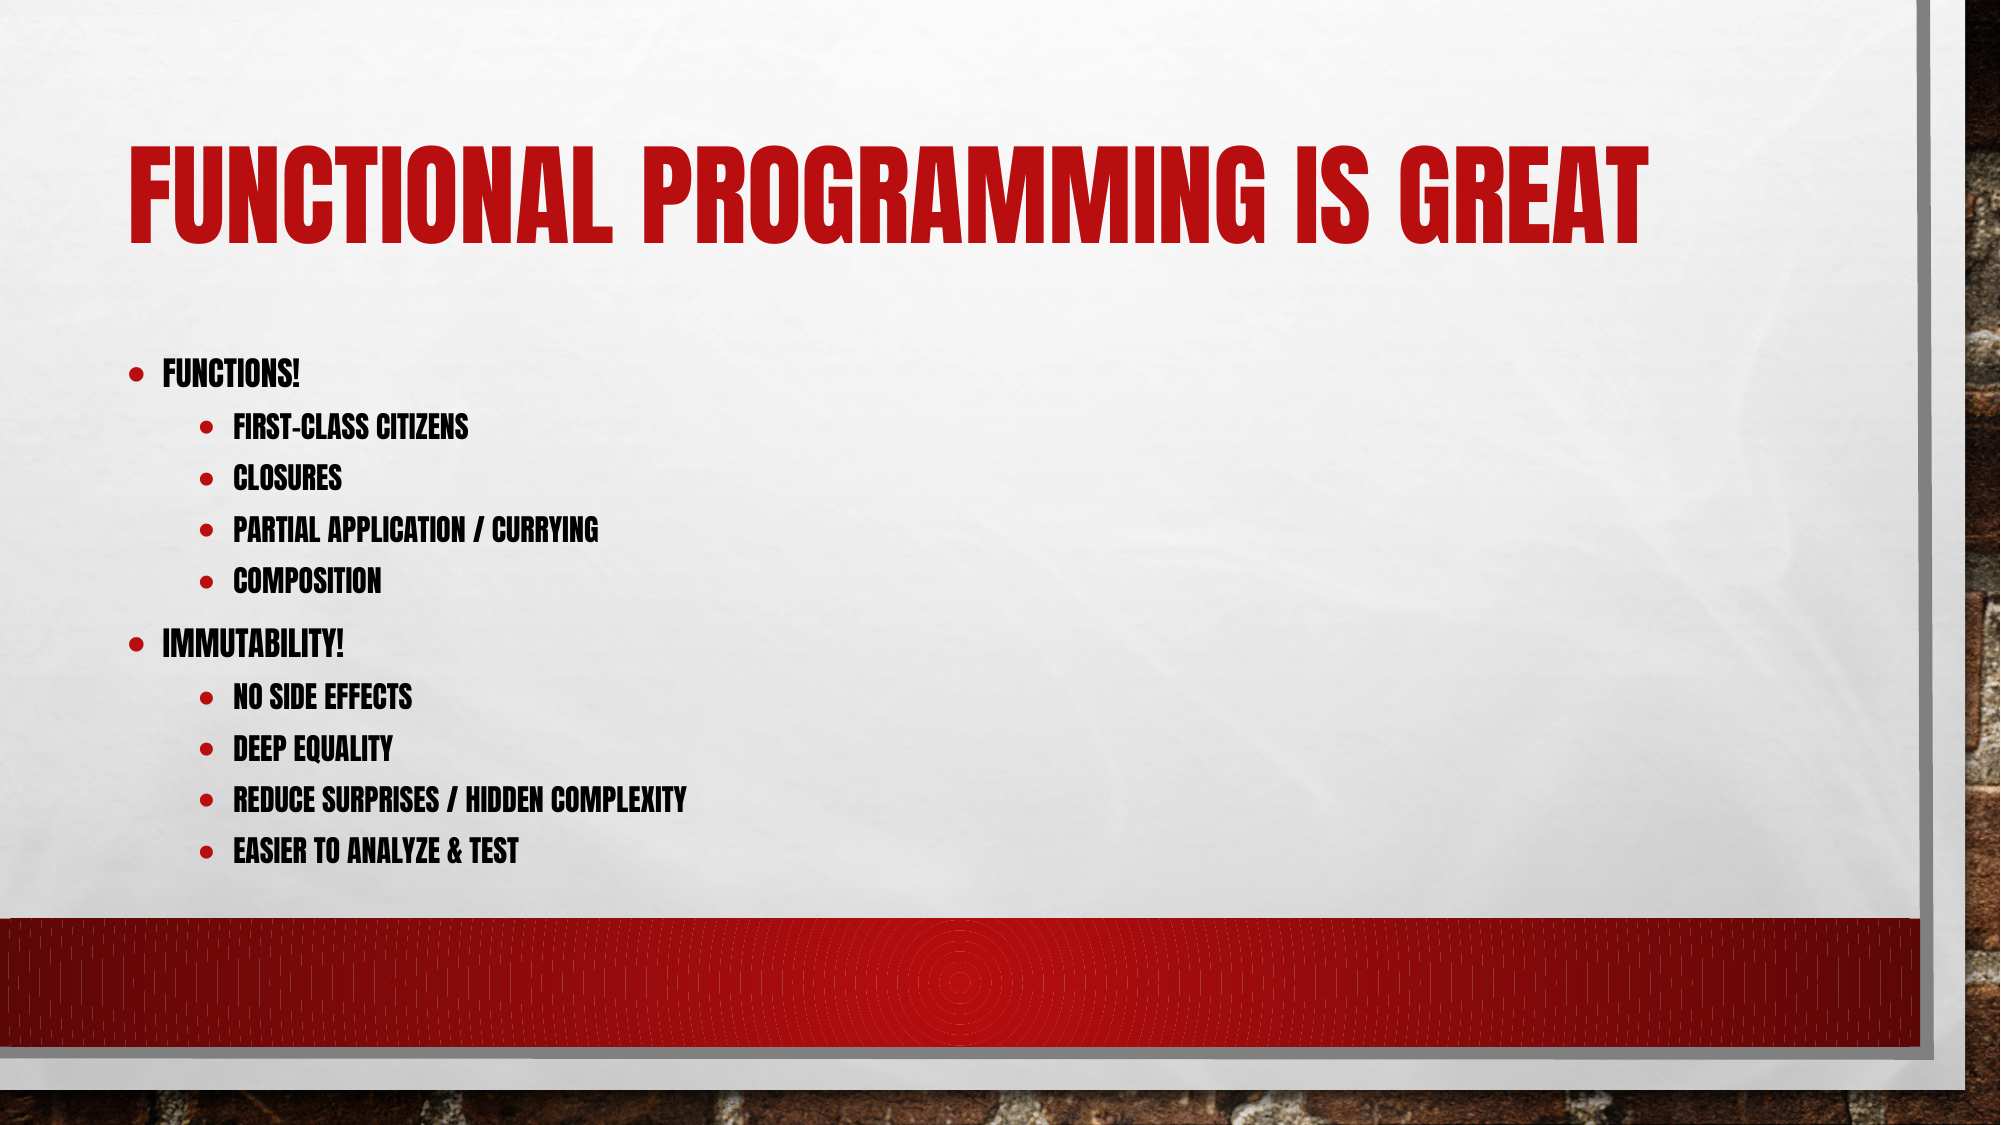

# Functional Programming is great
Functions!
first-class citizens
closures
partial application / currying
Composition
Immutability!
No side effects
Deep Equality
reduce surprises / hidden complexity
easier to analyze & test